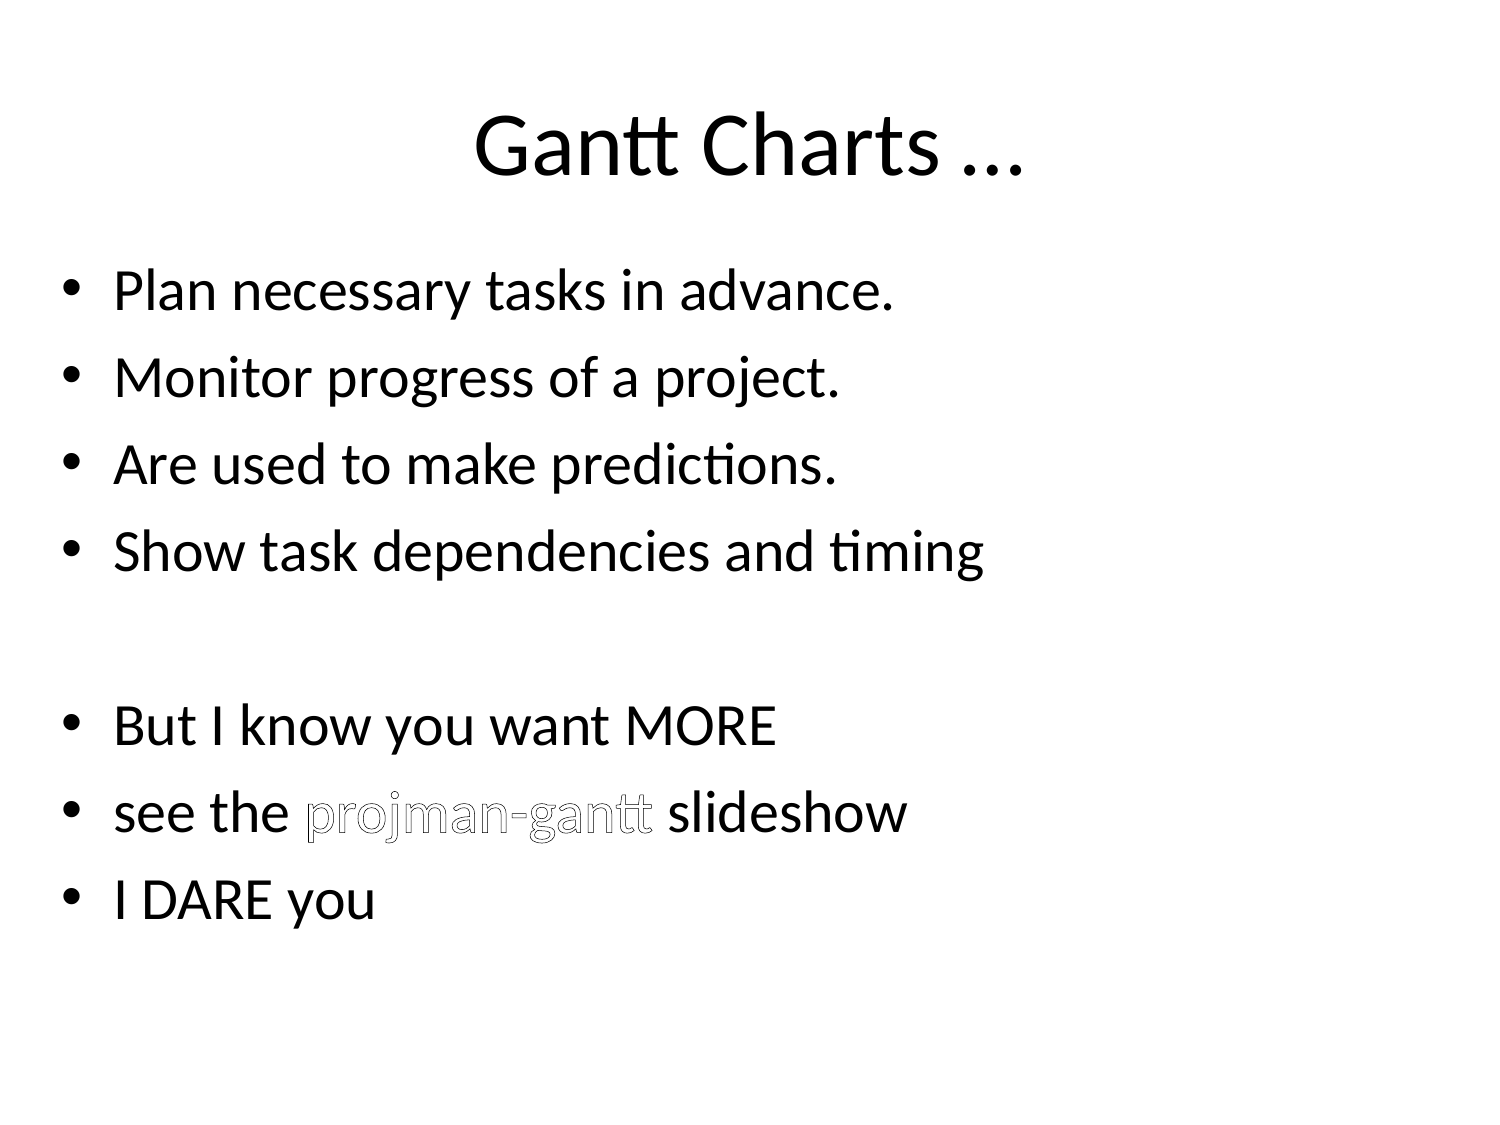

# Gantt Charts …
Plan necessary tasks in advance.
Monitor progress of a project.
Are used to make predictions.
Show task dependencies and timing

But I know you want MORE
see the projman-gantt slideshow
I DARE you